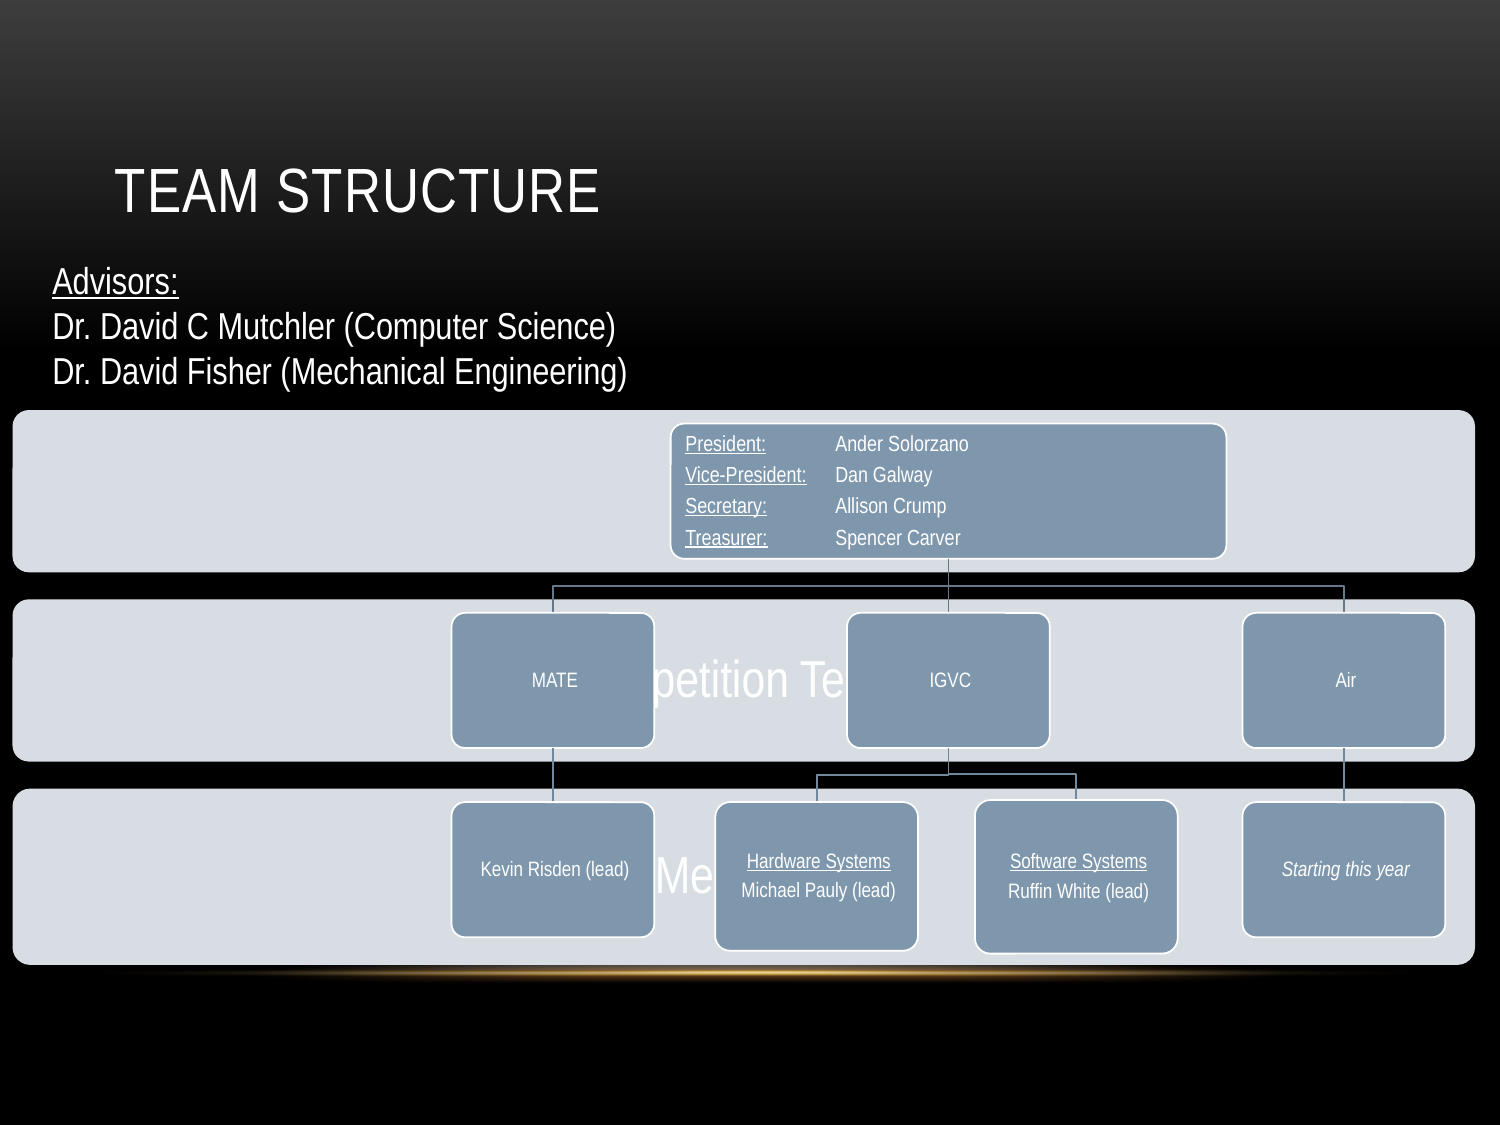

# Team Structure
Advisors:
Dr. David C Mutchler (Computer Science)
Dr. David Fisher (Mechanical Engineering)
Members
Competition Teams
Officers
President:	Ander Solorzano
Vice-President:	Dan Galway
Secretary:	Allison Crump
Treasurer:	Spencer Carver
MATE
Kevin Risden (lead)
IGVC
Hardware Systems
Michael Pauly (lead)
Software Systems
Ruffin White (lead)
Air
Starting this year